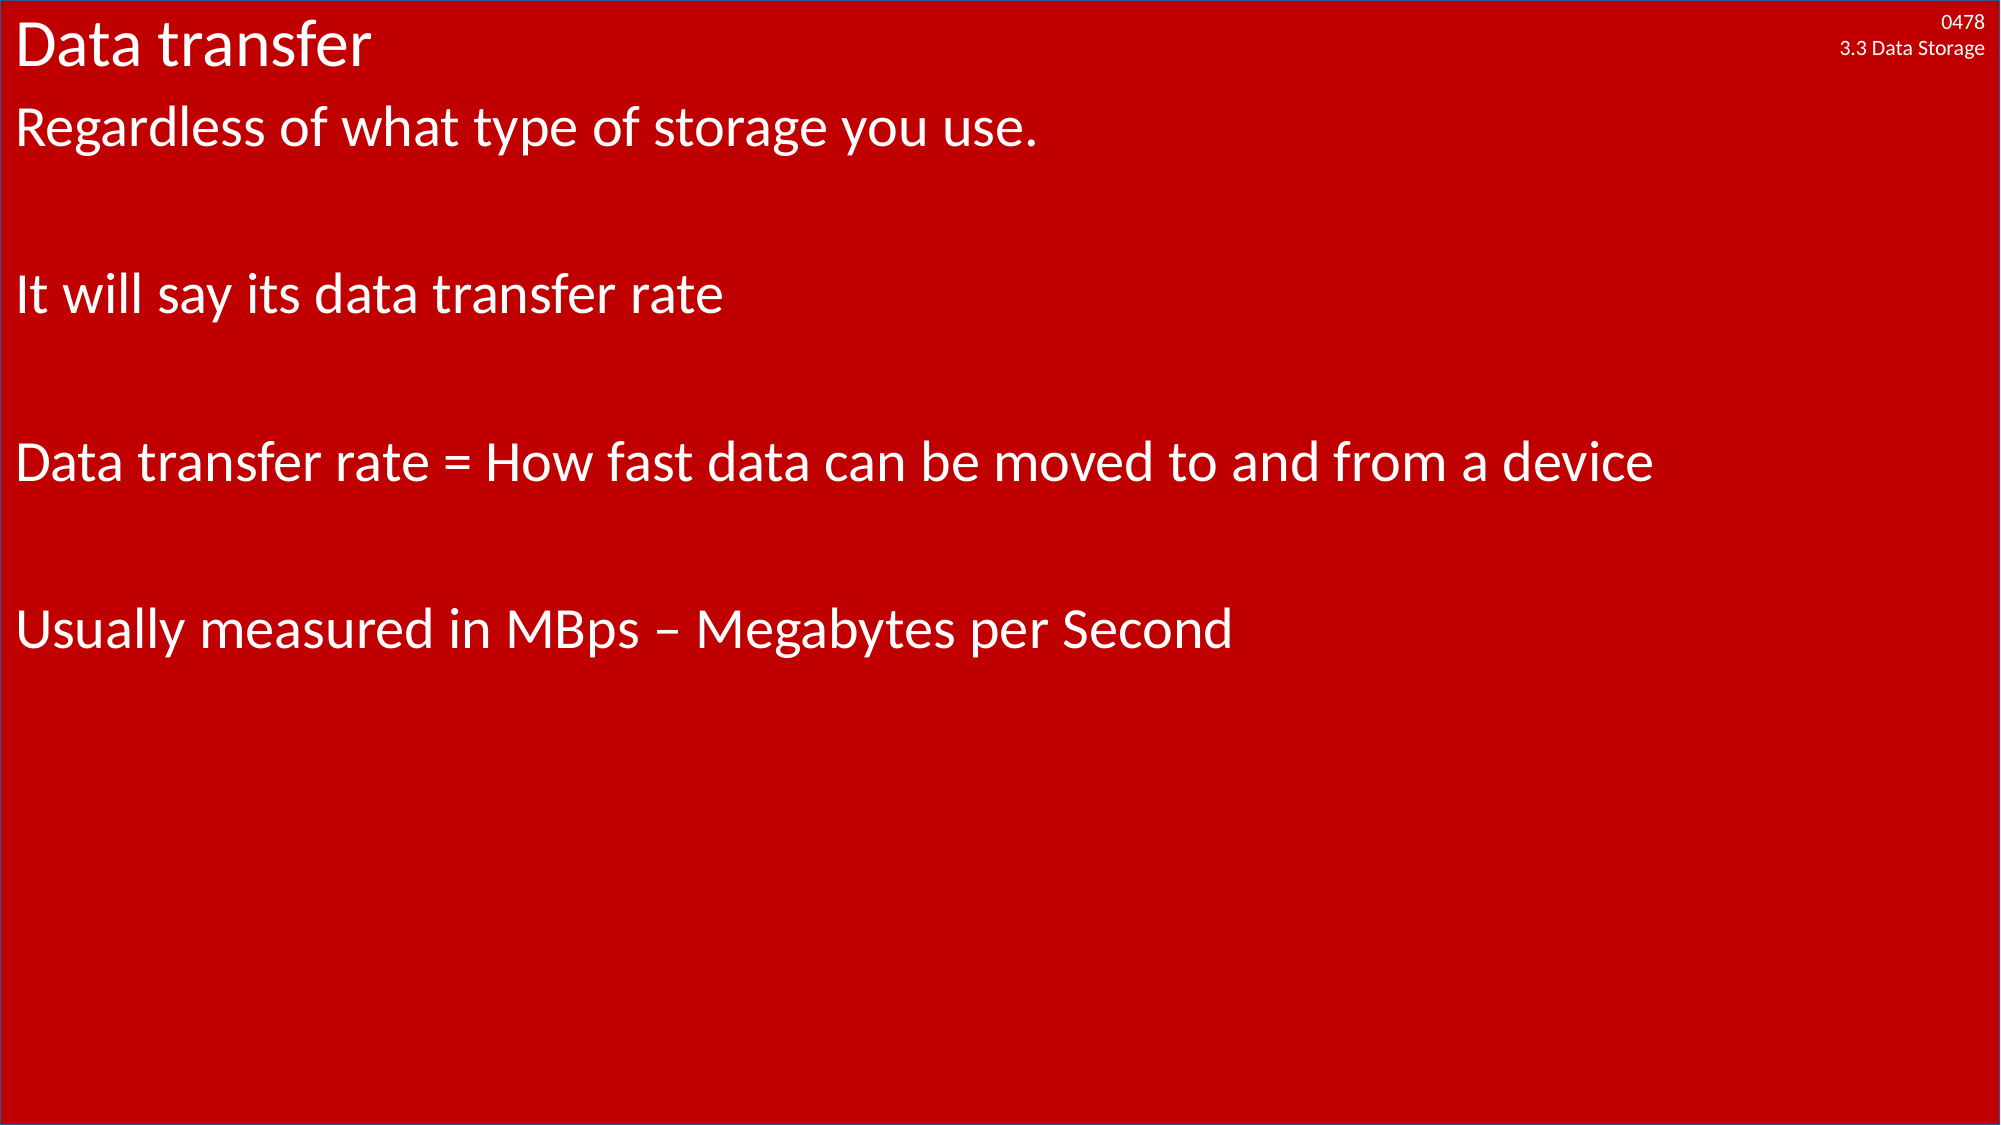

# Data transfer
Regardless of what type of storage you use.

It will say its data transfer rate

Data transfer rate = How fast data can be moved to and from a device

Usually measured in MBps – Megabytes per Second